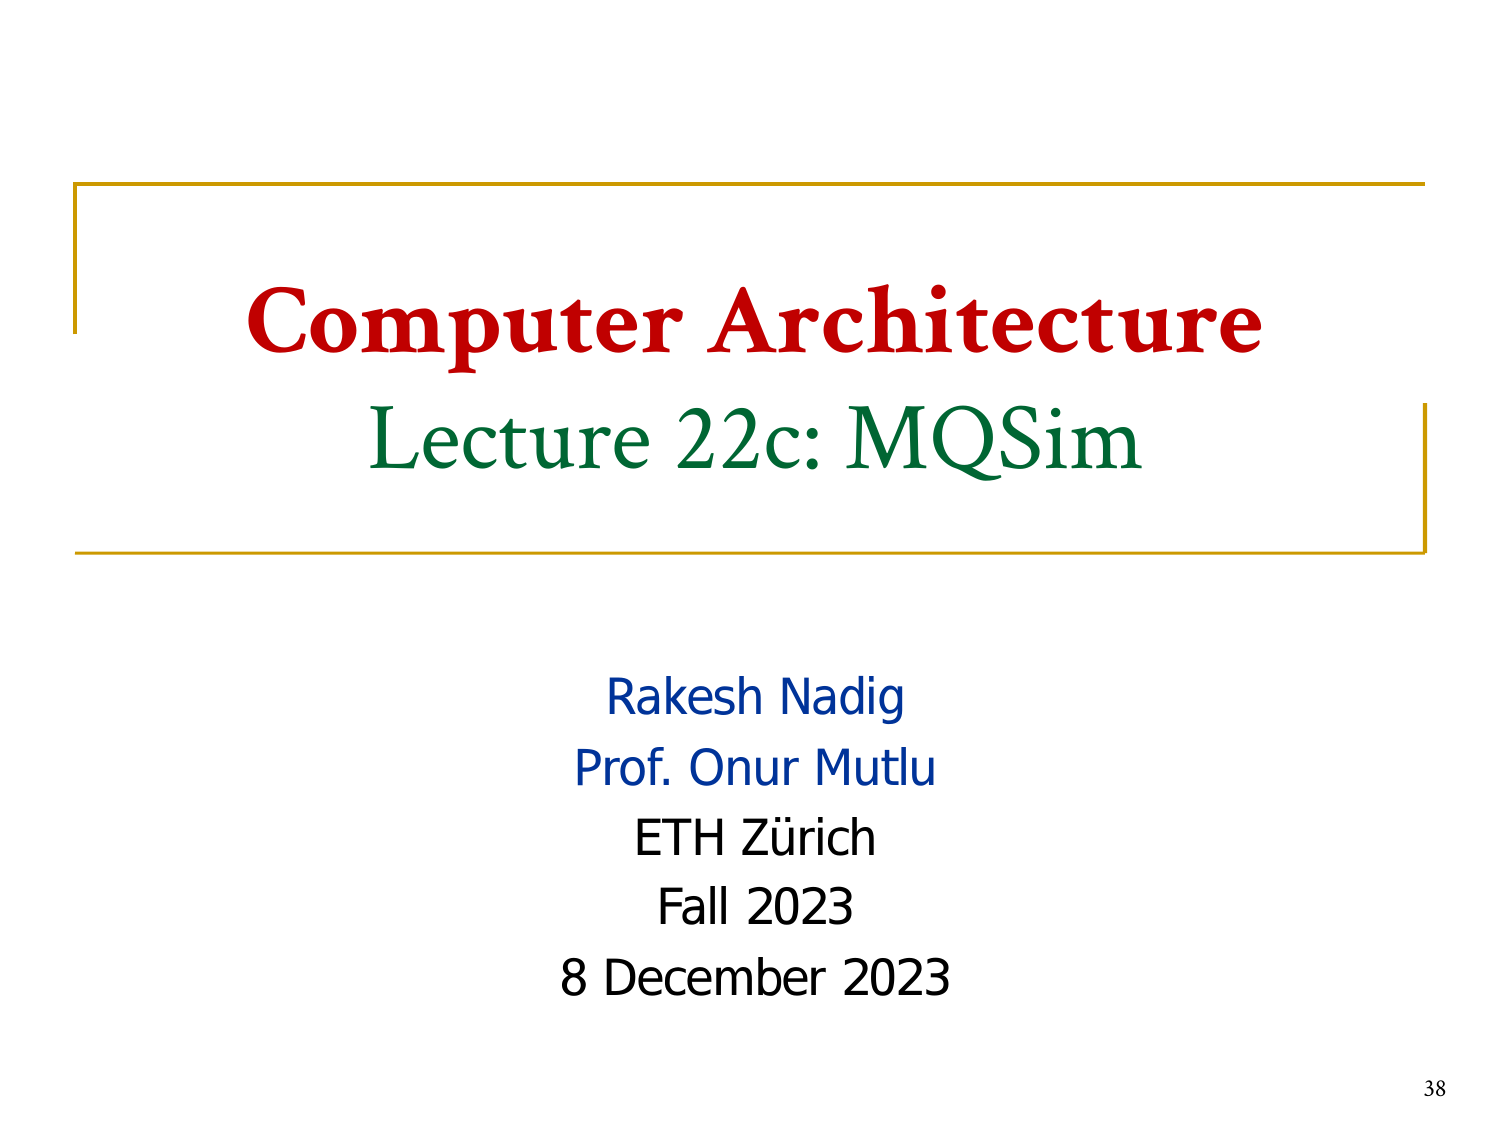

# Computer Architecture Lecture 22c: MQSim

Rakesh Nadig
Prof. Onur Mutlu
ETH Zürich
Fall 2023
8 December 2023

38